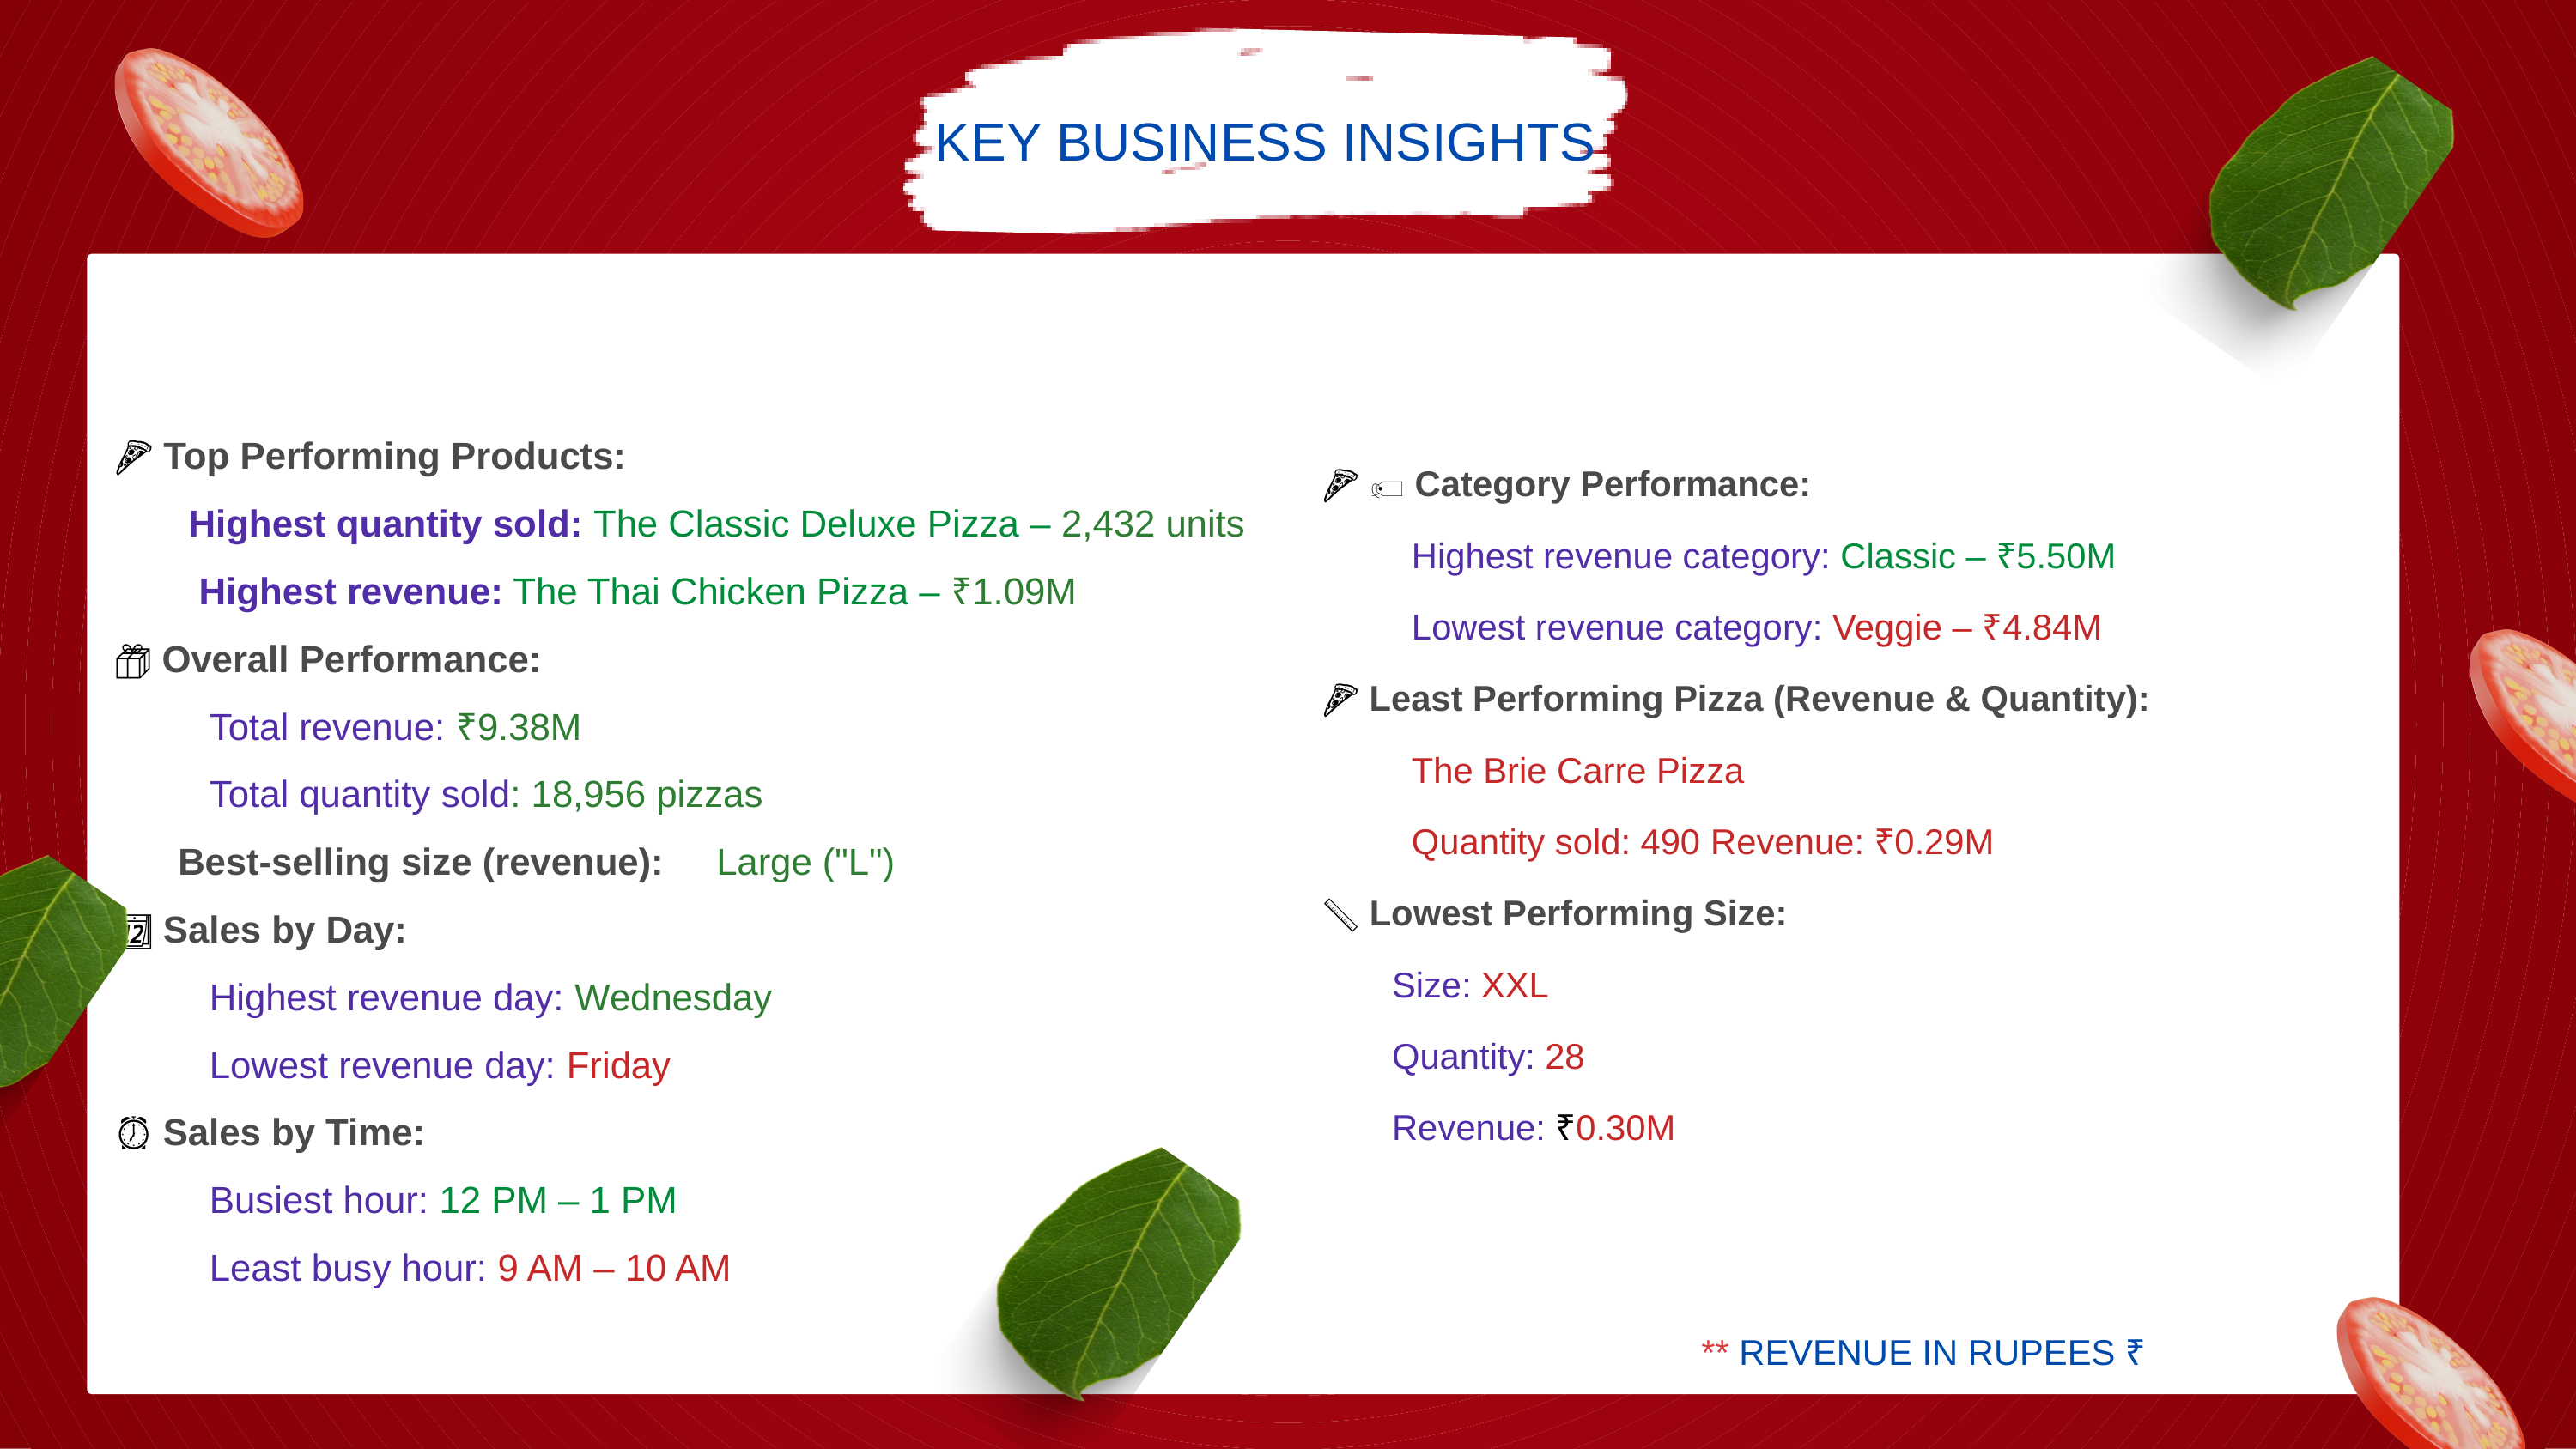

KEY BUSINESS INSIGHTS

🍕 Top Performing Products:
       Highest quantity sold: The Classic Deluxe Pizza – 2,432 units
        Highest revenue: The Thai Chicken Pizza – ₹1.09M
📦 Overall Performance:
         Total revenue: ₹9.38M
         Total quantity sold: 18,956 pizzas
      Best-selling size (revenue):     Large ("L")
📆 Sales by Day:
         Highest revenue day: Wednesday
         Lowest revenue day: Friday
⏰ Sales by Time:
         Busiest hour: 12 PM – 1 PM
         Least busy hour: 9 AM – 10 AM

🍕 🏷️ Category Performance:
         Highest revenue category: Classic – ₹5.50M
         Lowest revenue category: Veggie – ₹4.84M
🍕 Least Performing Pizza (Revenue & Quantity):
         The Brie Carre Pizza
         Quantity sold: 490 Revenue: ₹0.29M
📏 Lowest Performing Size:
       Size: XXL
       Quantity: 28
       Revenue: ₹0.30M

 ** REVENUE IN RUPEES ₹